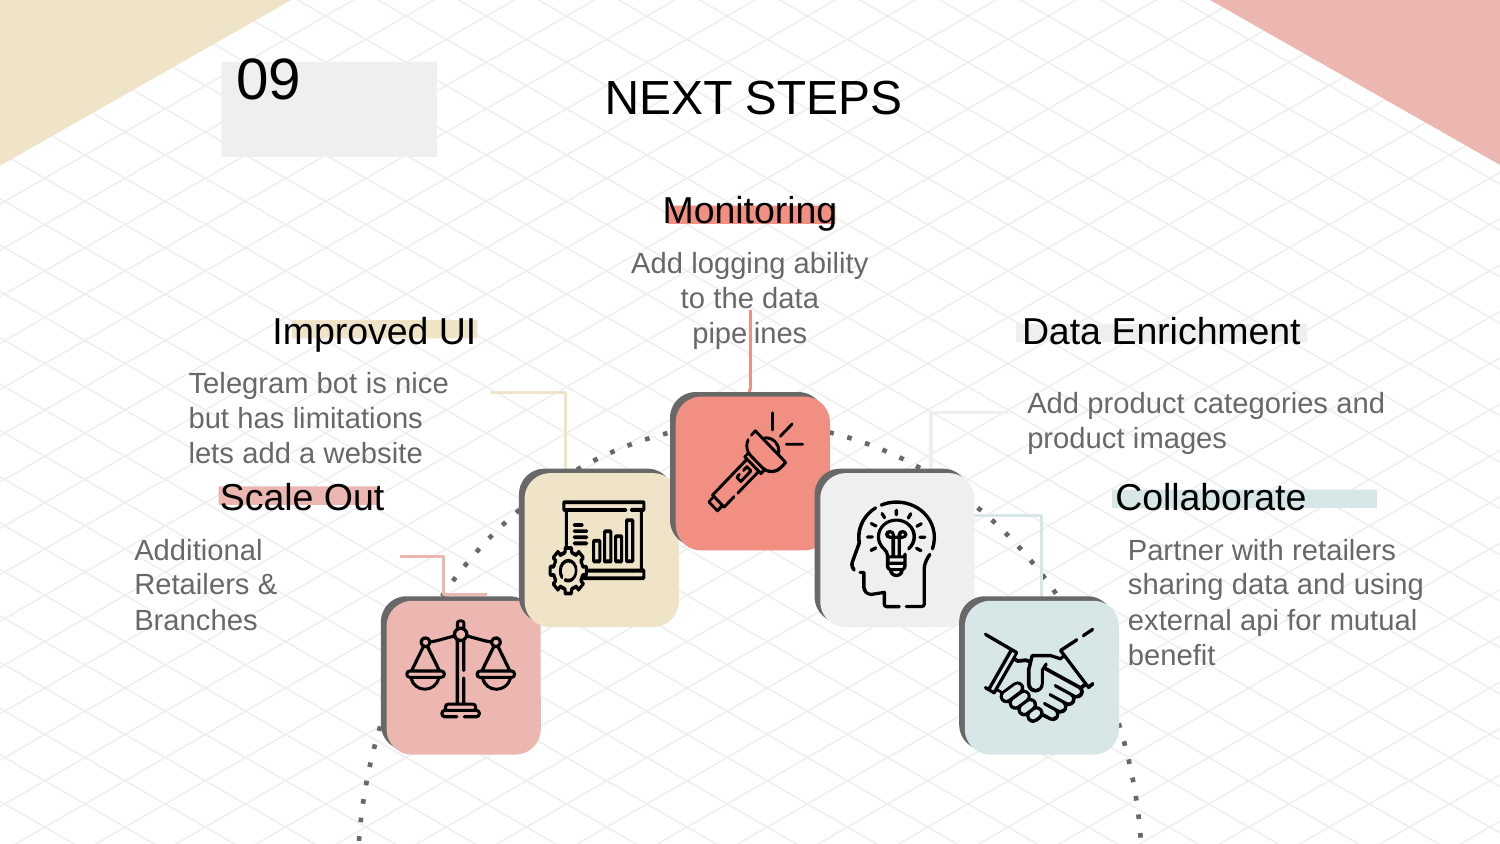

09
# NEXT STEPS

Monitoring

Add logging ability to the data pipelines
Improved UI
Data Enrichment

Telegram bot is nice but has limitations lets add a website
Add product categories and product images

Collaborate
Scale Out

Partner with retailers sharing data and using external api for mutual benefit
Additional Retailers & Branches